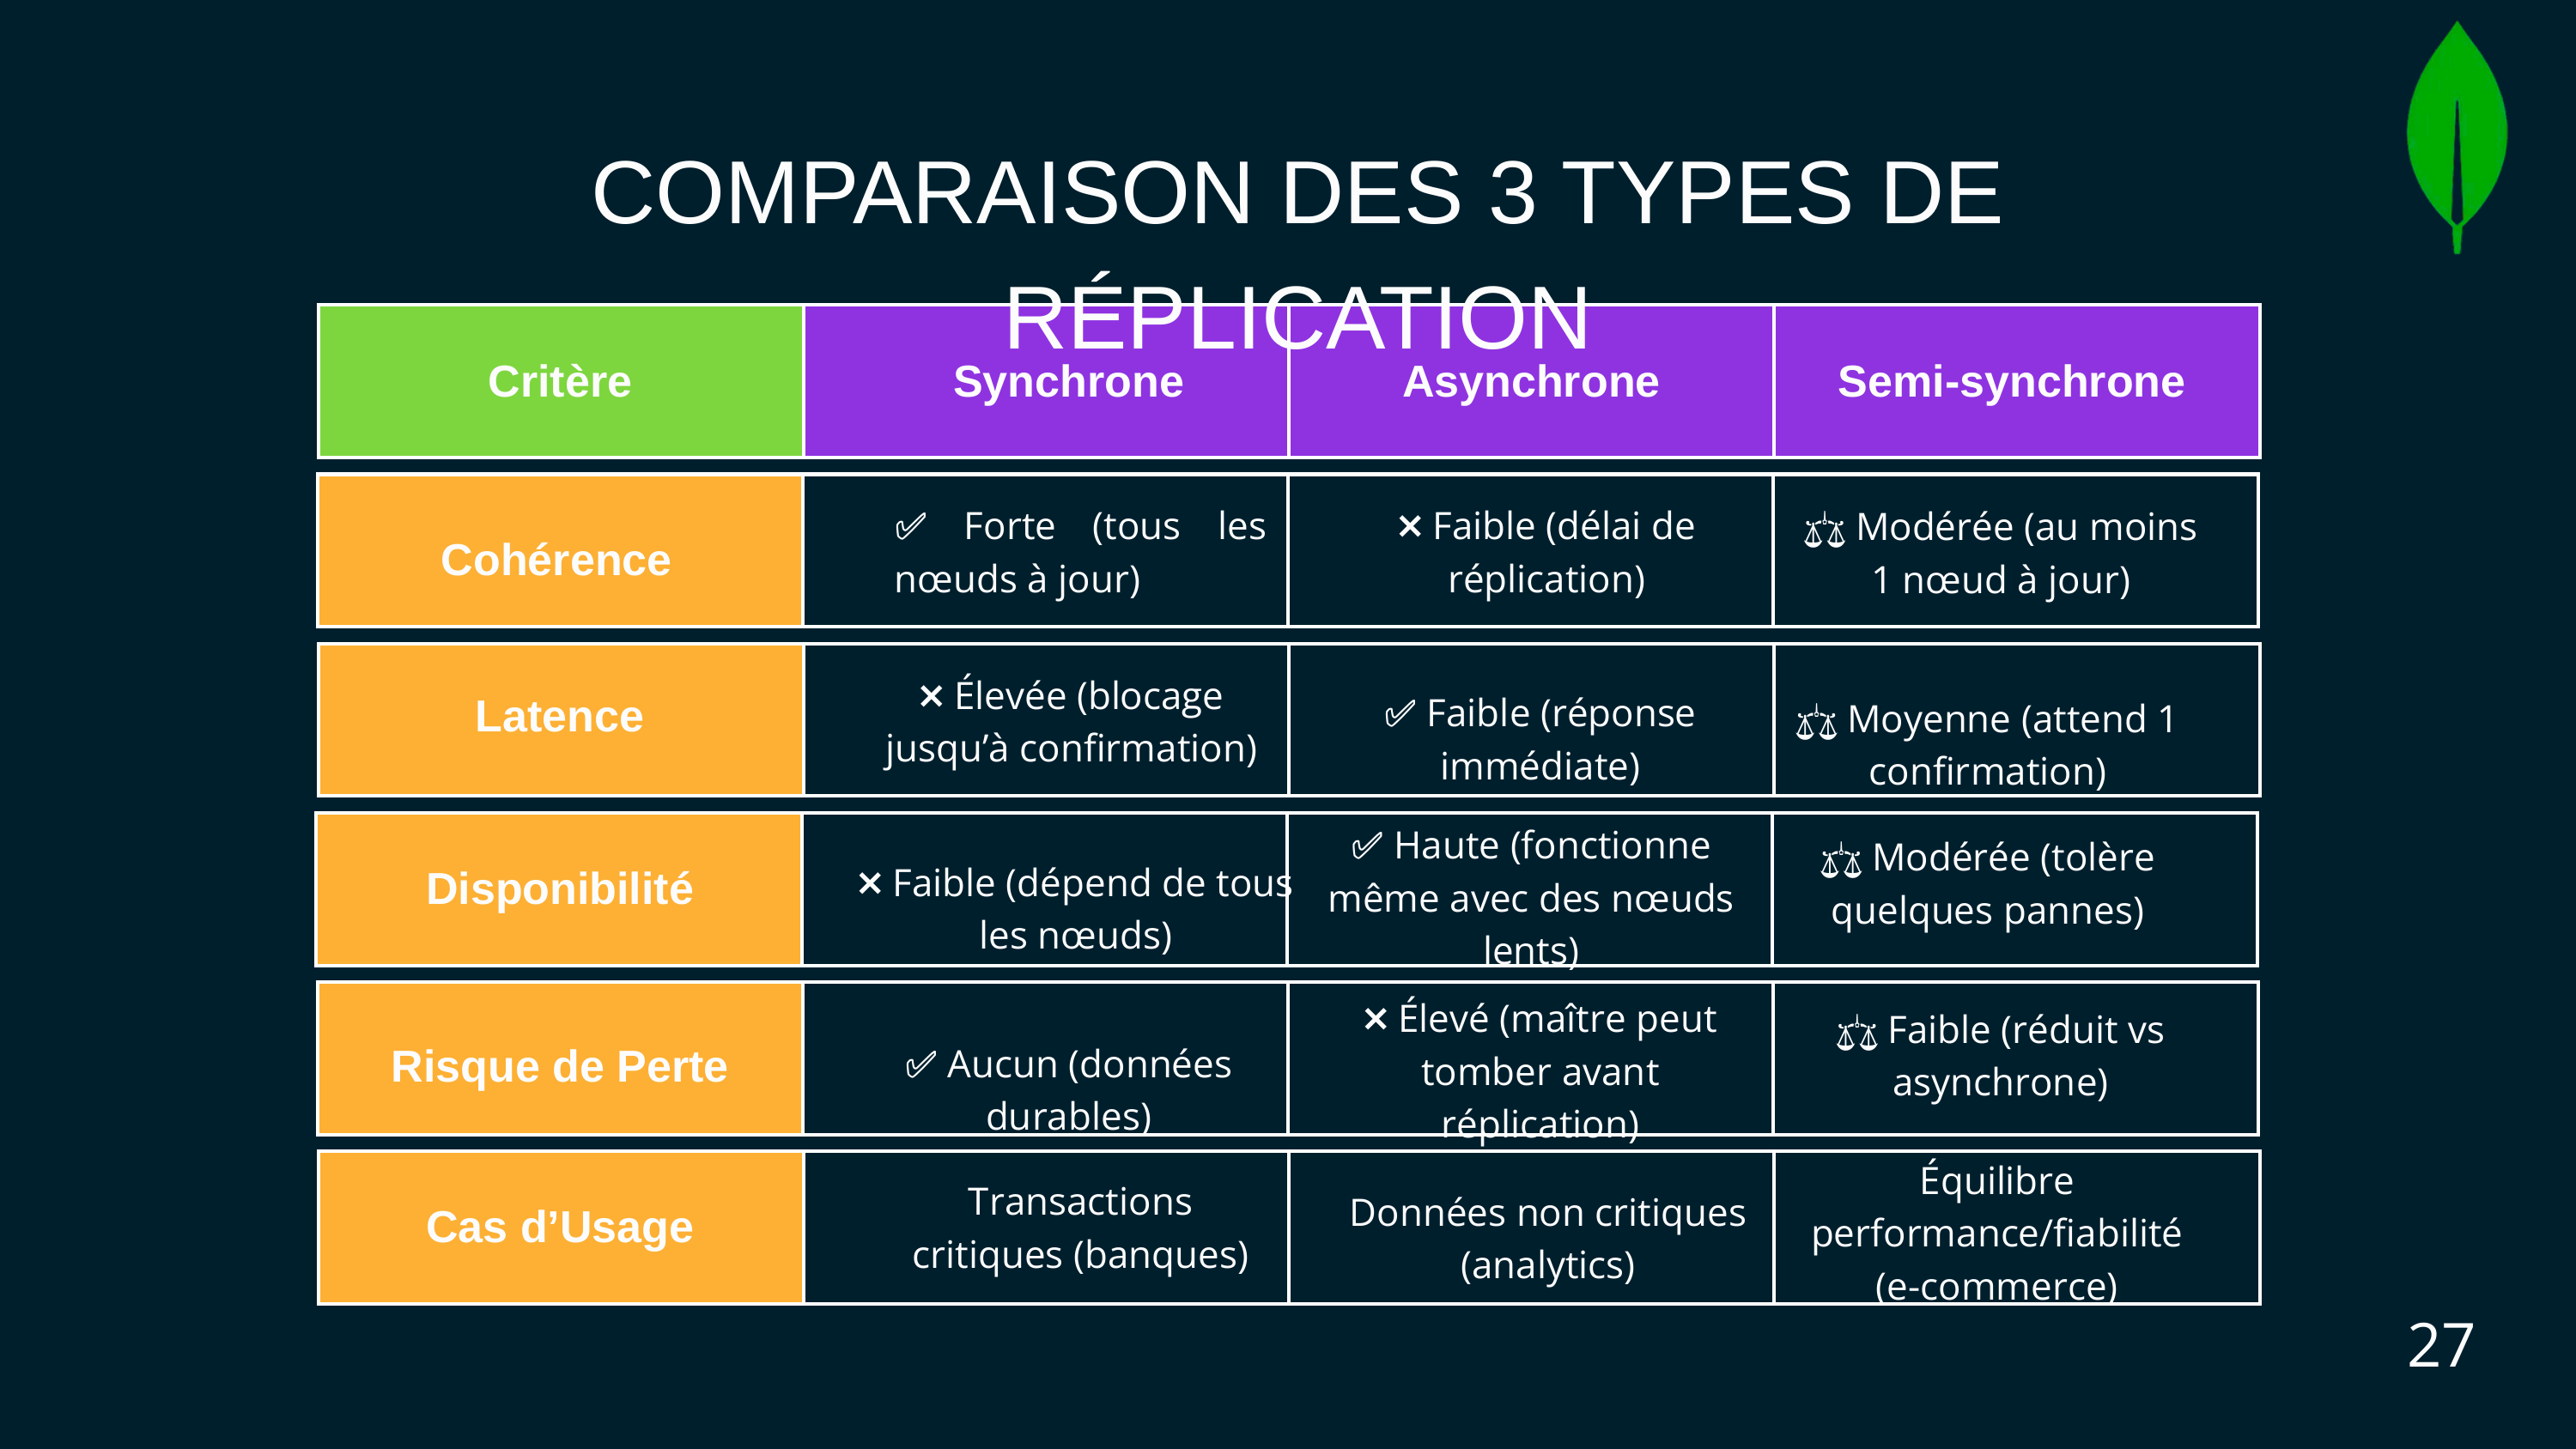

COMPARAISON DES 3 TYPES DE RÉPLICATION
|  |  |  |  |
| --- | --- | --- | --- |
Critère
Synchrone
Asynchrone
Semi-synchrone

⚖ Modérée (au moins 1 nœud à jour)

|  |  |  |  |
| --- | --- | --- | --- |
✅ Forte (tous les nœuds à jour)
❌ Faible (délai de réplication)
Cohérence

❌ Élevée (blocage jusqu’à confirmation)

|  |  |  |  |
| --- | --- | --- | --- |
Latence
✅ Faible (réponse immédiate)
⚖ Moyenne (attend 1 confirmation)
|  |  |  |  |
| --- | --- | --- | --- |
✅ Haute (fonctionne même avec des nœuds lents)
⚖ Modérée (tolère quelques pannes)
Disponibilité
❌ Faible (dépend de tous les nœuds)
|  |  |  |  |
| --- | --- | --- | --- |
❌ Élevé (maître peut tomber avant réplication)
⚖ Faible (réduit vs asynchrone)
Risque de Perte
✅ Aucun (données durables)
Équilibre performance/fiabilité (e-commerce)
|  |  |  |  |
| --- | --- | --- | --- |
Transactions critiques (banques)
Données non critiques (analytics)
Cas d’Usage
27